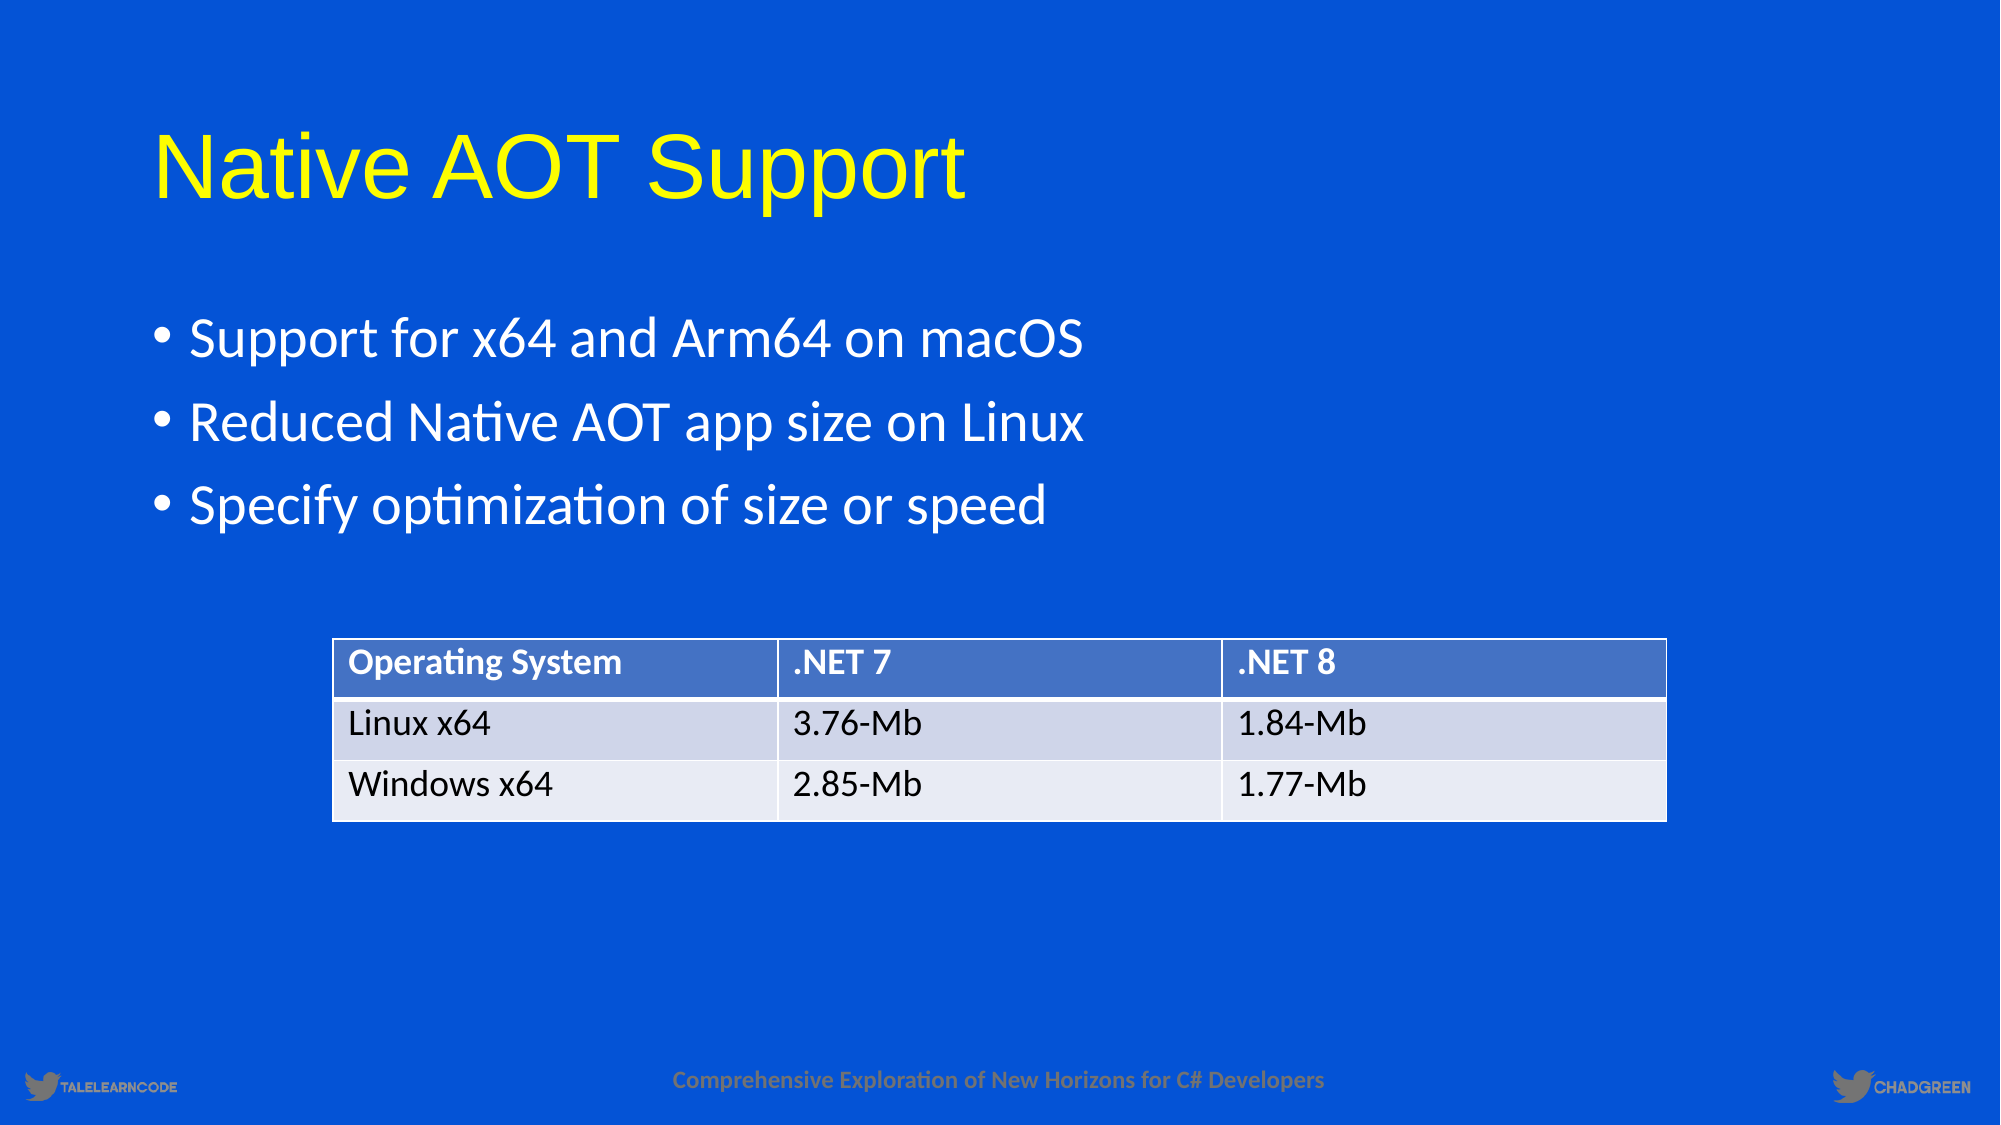

# Native AOT Support
Support for x64 and Arm64 on macOS
Reduced Native AOT app size on Linux
Specify optimization of size or speed
| Operating System | .NET 7 | .NET 8 |
| --- | --- | --- |
| Linux x64 | 3.76-Mb | 1.84-Mb |
| Windows x64 | 2.85-Mb | 1.77-Mb |